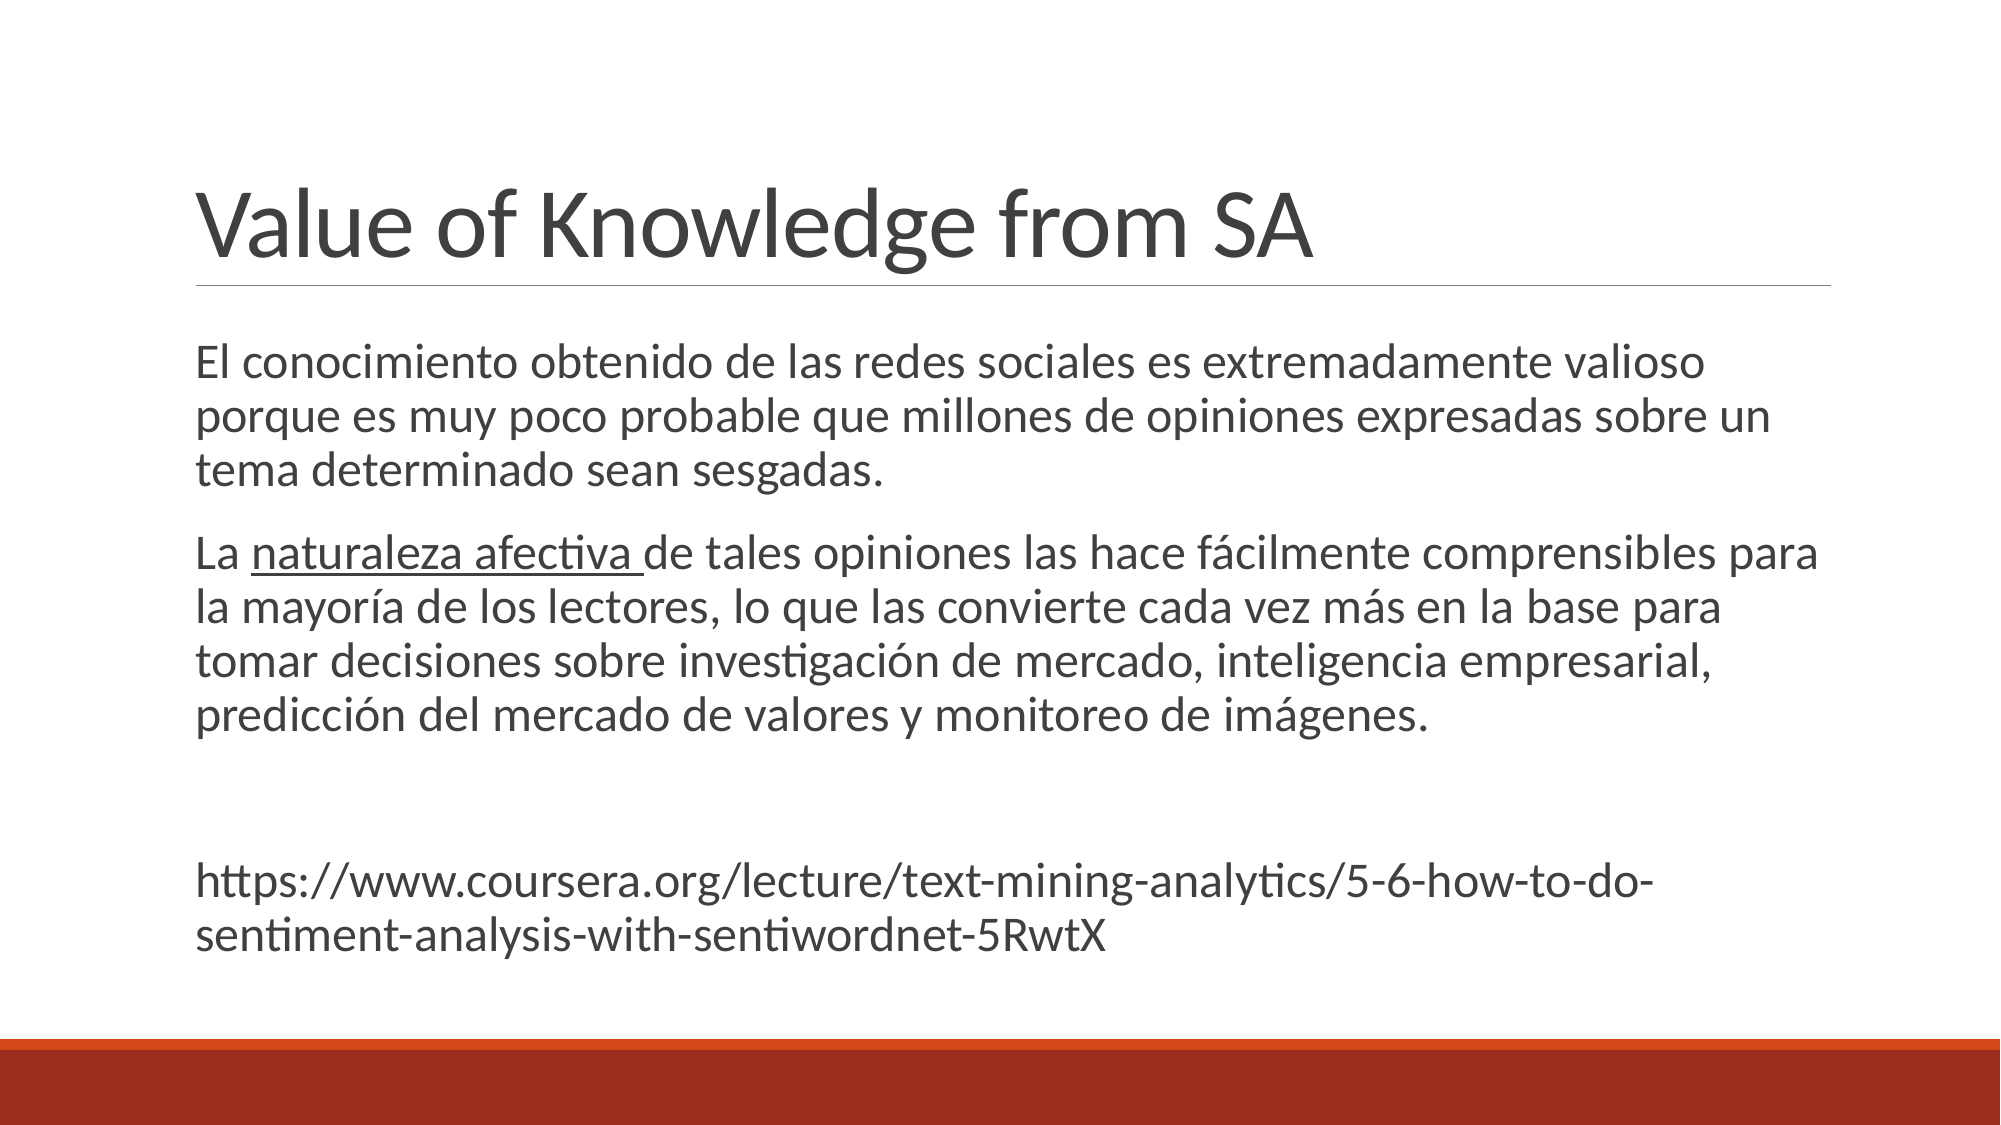

# Value of Knowledge from SA
El conocimiento obtenido de las redes sociales es extremadamente valioso porque es muy poco probable que millones de opiniones expresadas sobre un tema determinado sean sesgadas.
La naturaleza afectiva de tales opiniones las hace fácilmente comprensibles para la mayoría de los lectores, lo que las convierte cada vez más en la base para tomar decisiones sobre investigación de mercado, inteligencia empresarial, predicción del mercado de valores y monitoreo de imágenes.

https://www.coursera.org/lecture/text-mining-analytics/5-6-how-to-do-sentiment-analysis-with-sentiwordnet-5RwtX